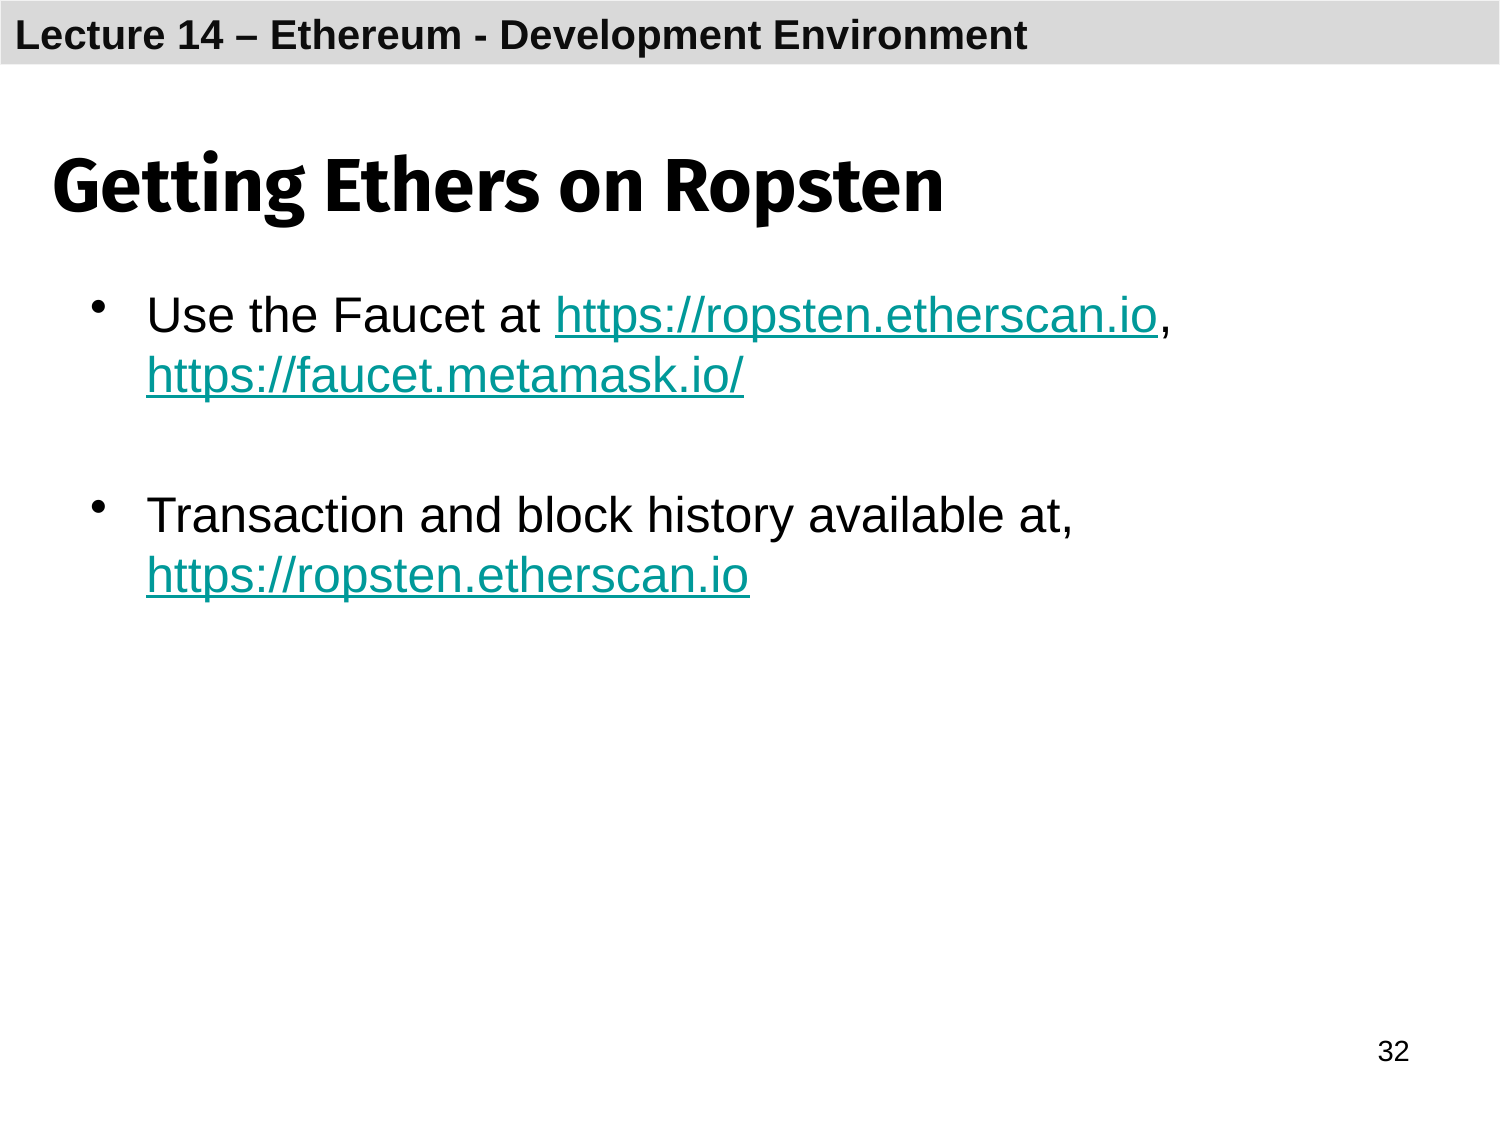

# Getting Ethers on Ropsten
Use the Faucet at https://ropsten.etherscan.io, https://faucet.metamask.io/

Transaction and block history available at, https://ropsten.etherscan.io
32